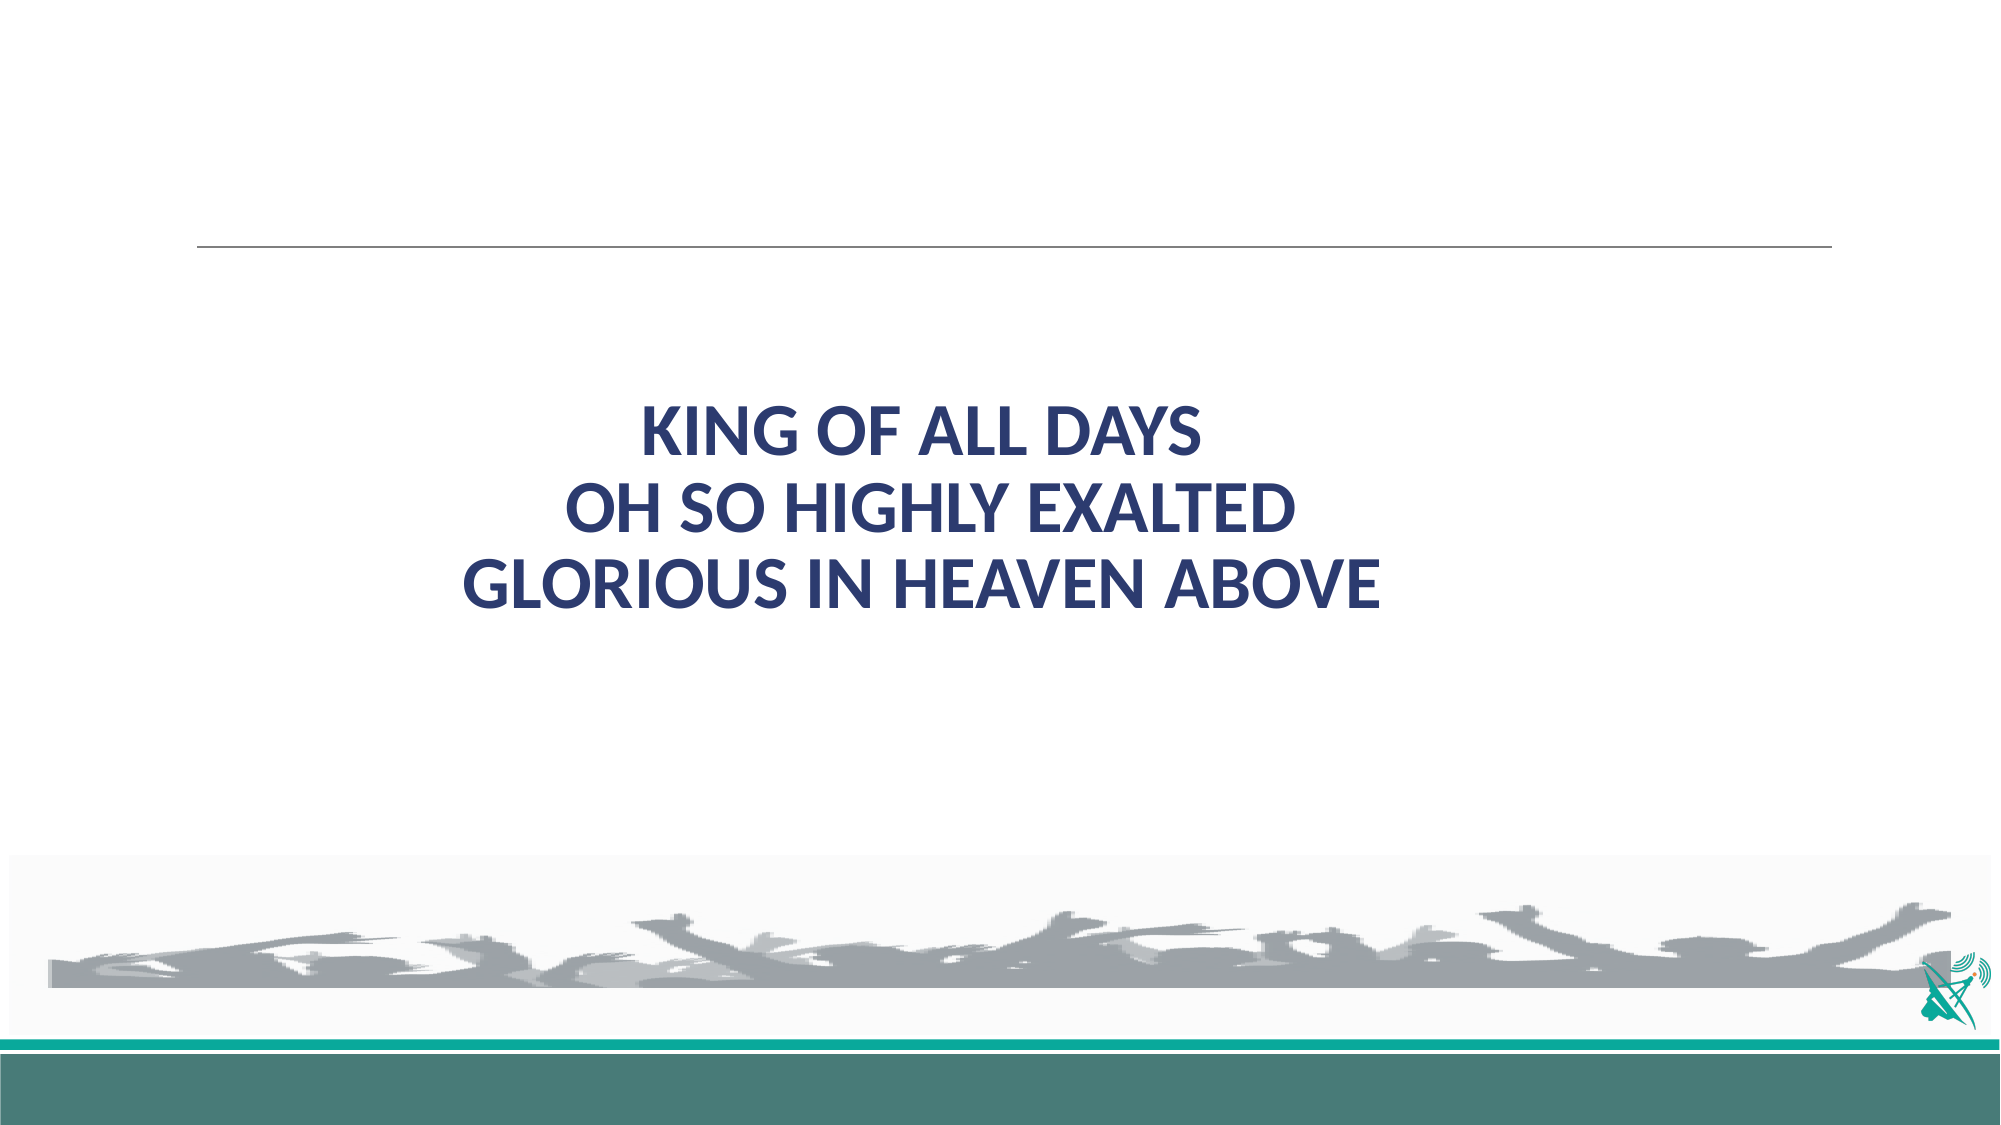

# KING OF ALL DAYS OH SO HIGHLY EXALTED GLORIOUS IN HEAVEN ABOVE